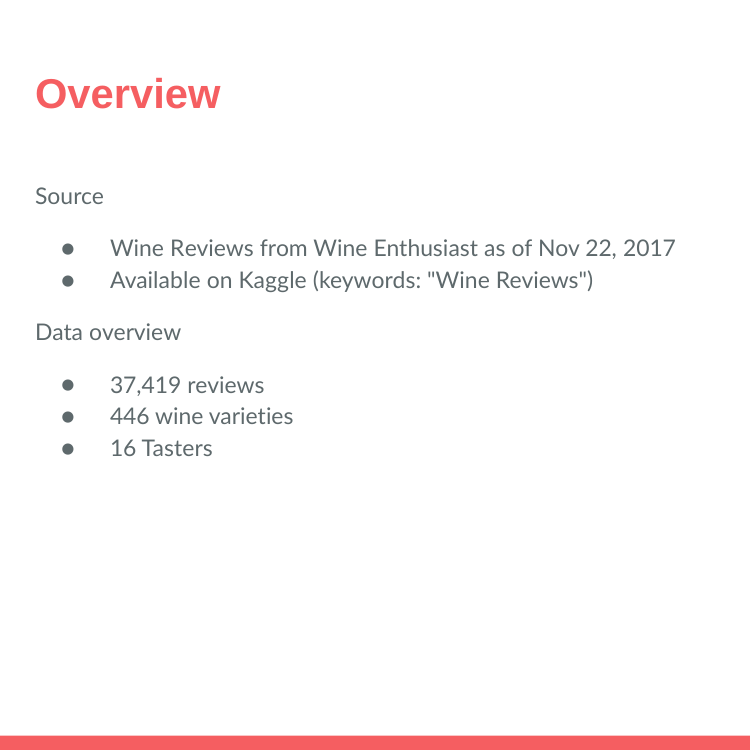

# Overview
Source
Wine Reviews from Wine Enthusiast as of Nov 22, 2017
Available on Kaggle (keywords: "Wine Reviews")
Data overview
37,419 reviews
446 wine varieties
16 Tasters